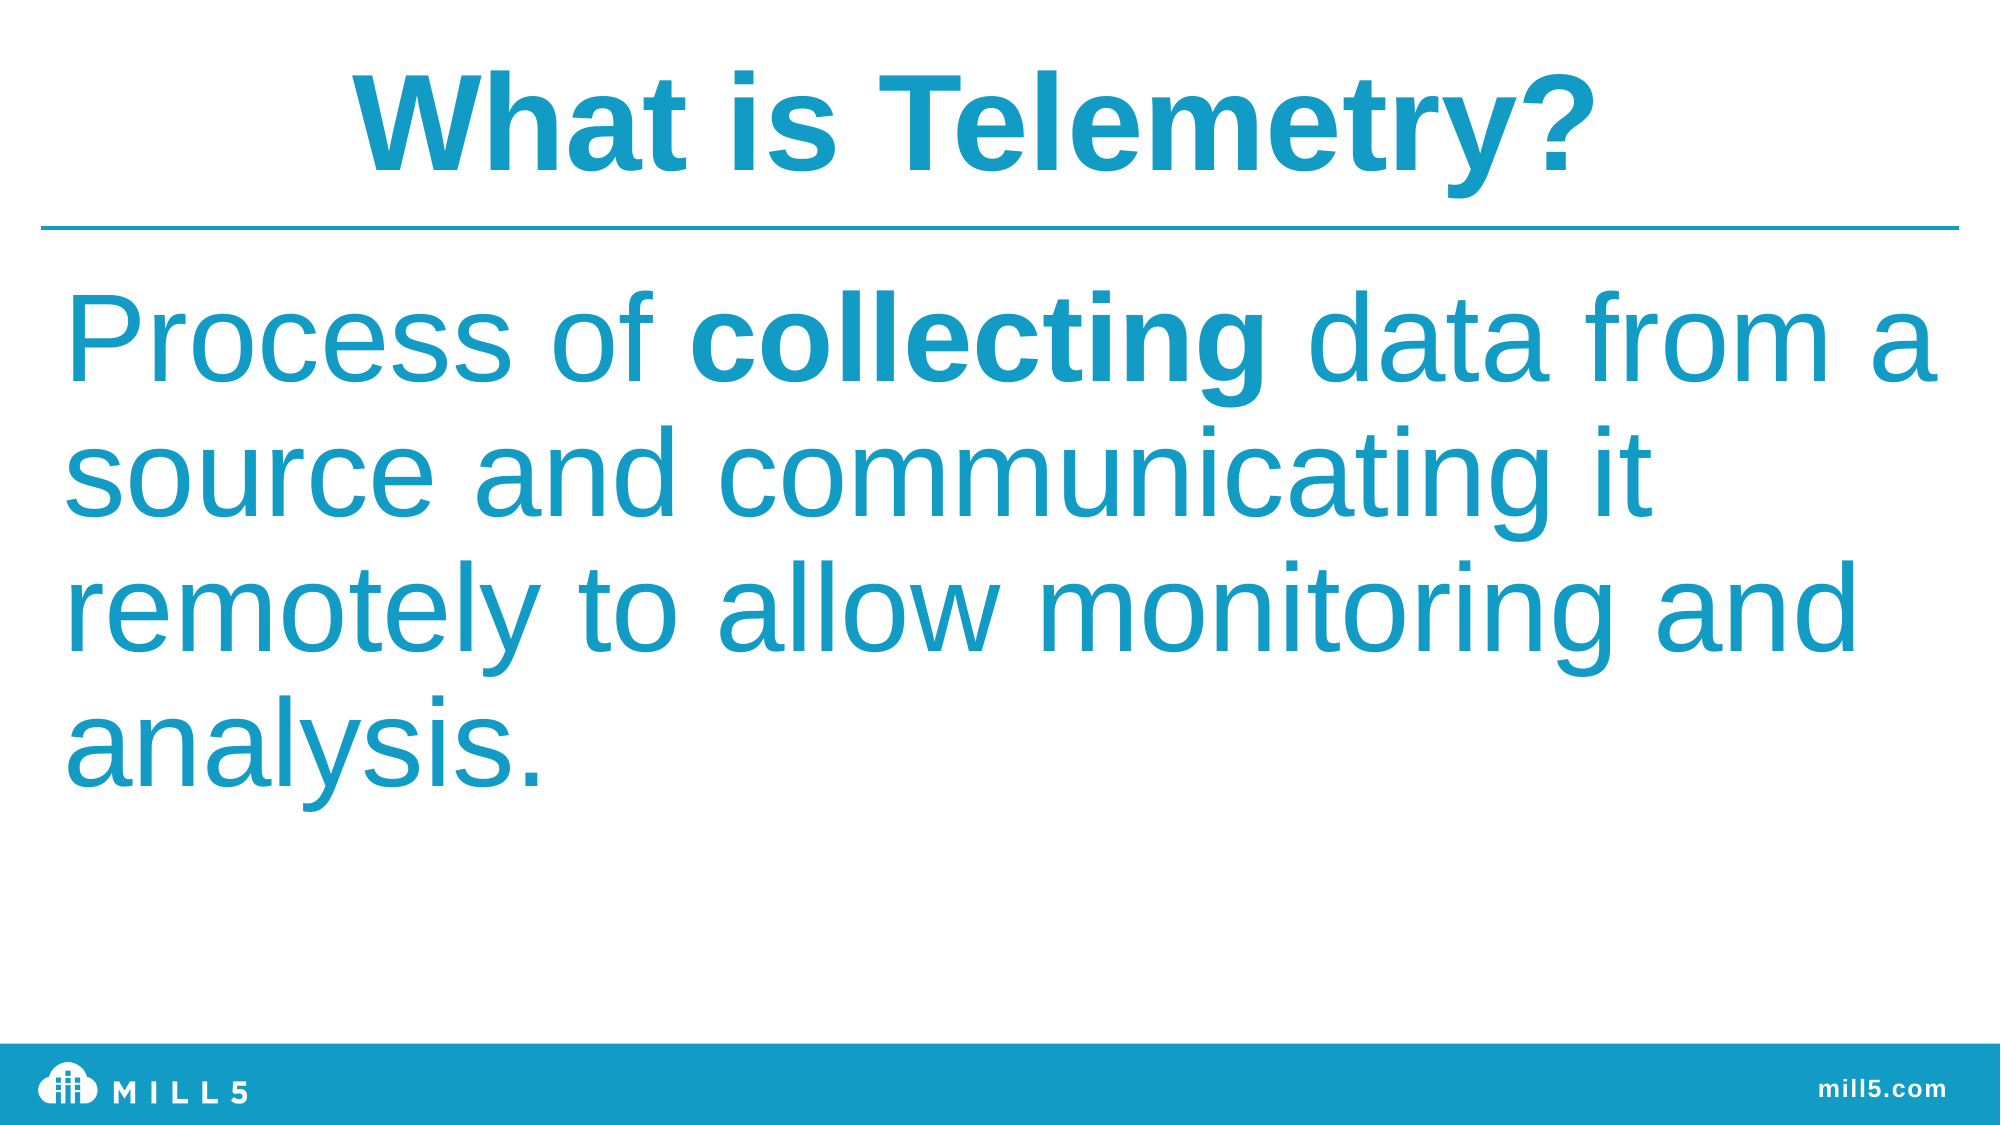

What is Telemetry?
Process of collecting data from a source and communicating it remotely to allow monitoring and analysis.